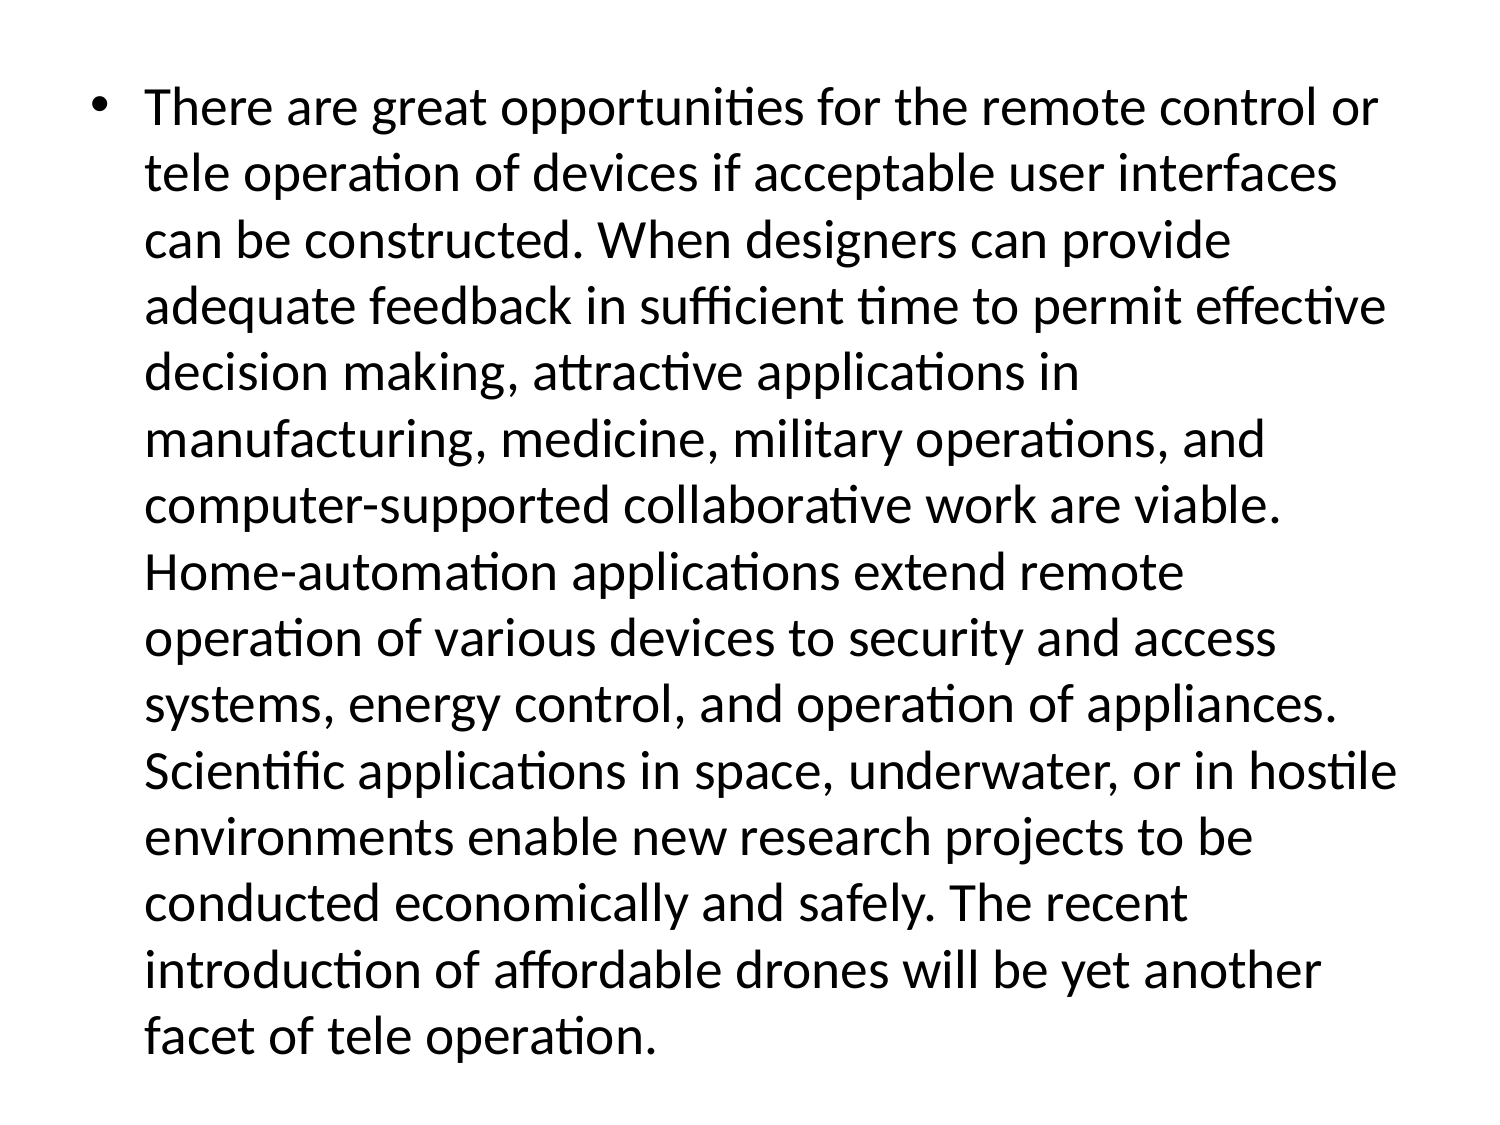

There are great opportunities for the remote control or tele operation of devices if acceptable user interfaces can be constructed. When designers can provide adequate feedback in sufficient time to permit effective decision making, attractive applications in manufacturing, medicine, military operations, and computer-supported collaborative work are viable. Home-automation applications extend remote operation of various devices to security and access systems, energy control, and operation of appliances. Scientific applications in space, underwater, or in hostile environments enable new research projects to be conducted economically and safely. The recent introduction of affordable drones will be yet another facet of tele operation.